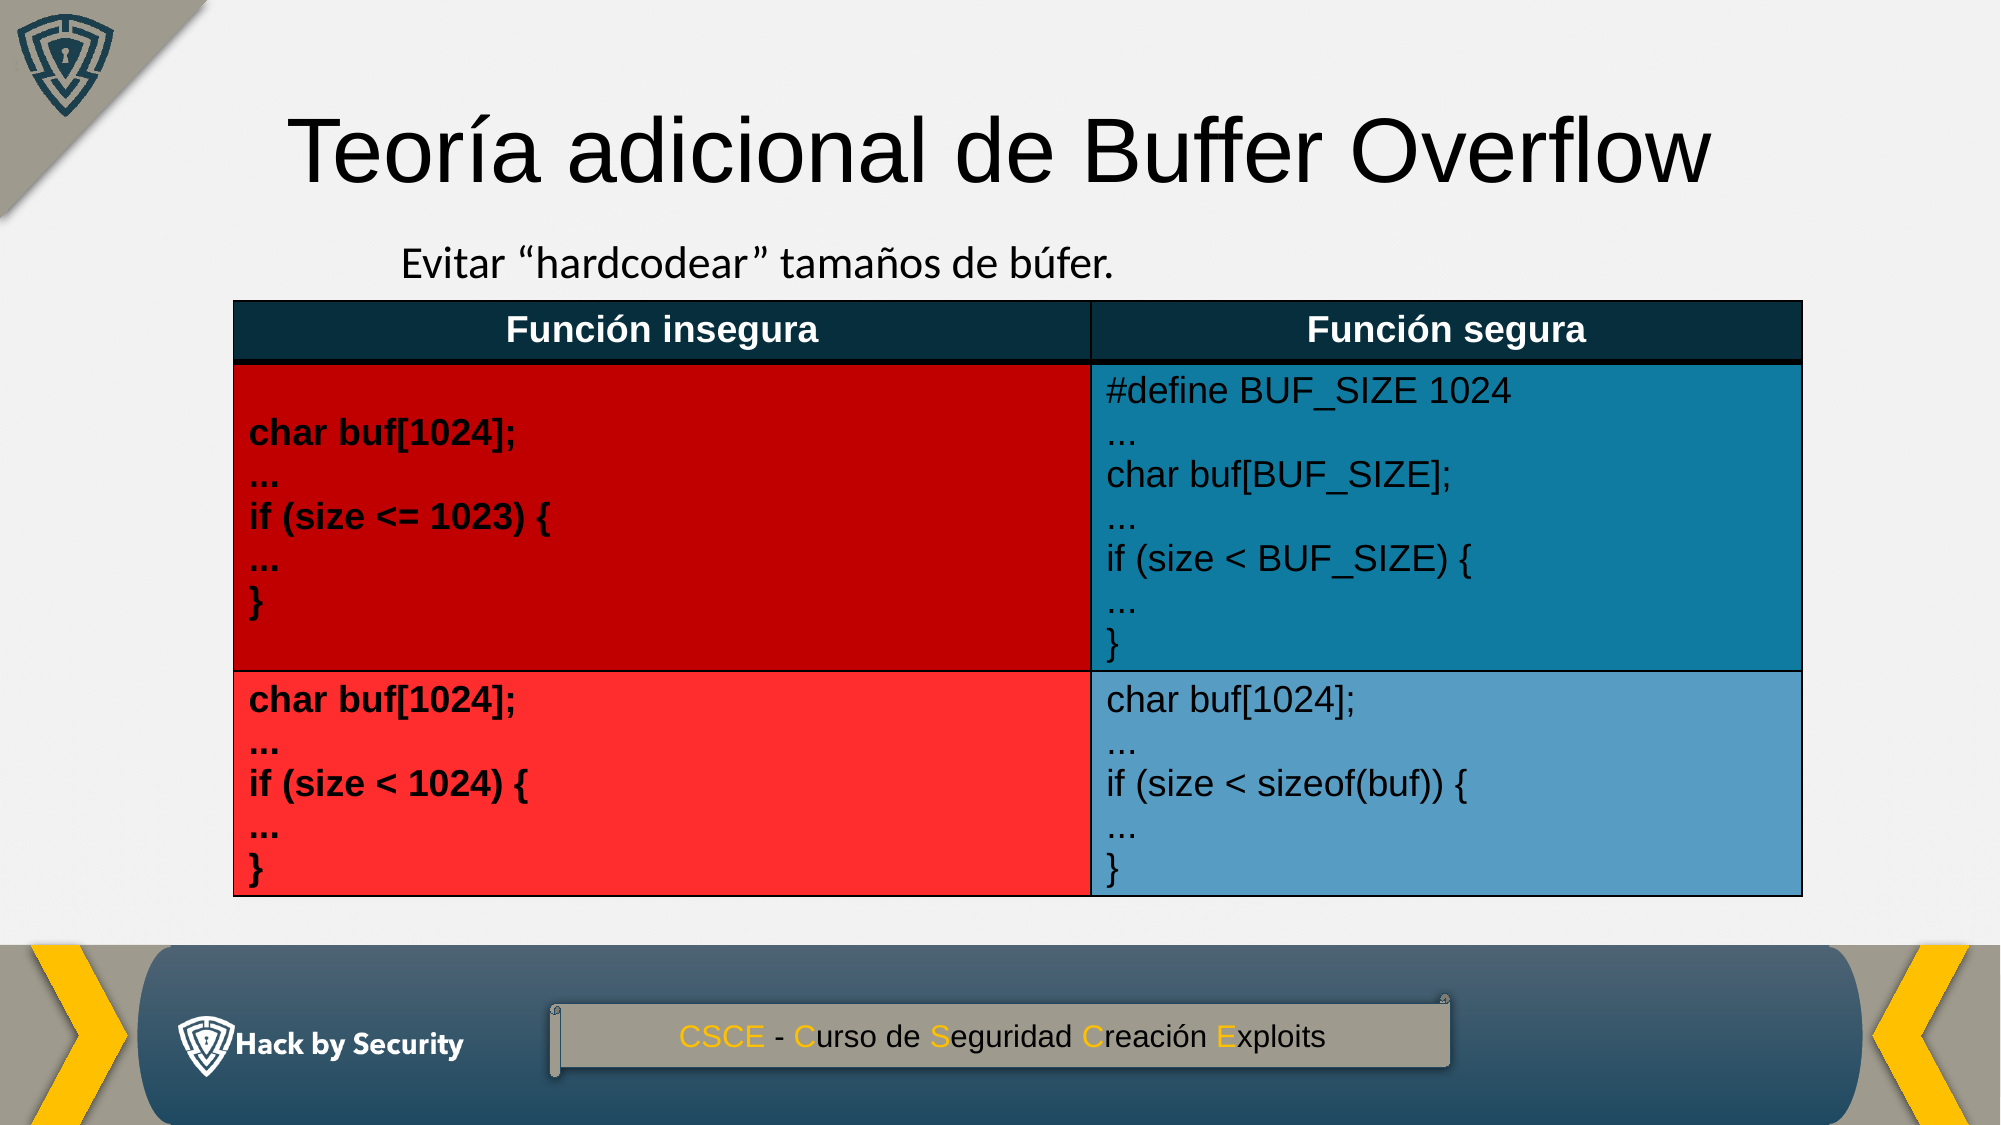

Teoría adicional de Buffer Overflow
Evitar “hardcodear” tamaños de búfer.
| Función insegura | Función segura |
| --- | --- |
| char buf[1024]; ... if (size <= 1023) { ... } | #define BUF\_SIZE 1024 ... char buf[BUF\_SIZE]; ... if (size < BUF\_SIZE) { ... } |
| char buf[1024]; ... if (size < 1024) { ... } | char buf[1024]; ... if (size < sizeof(buf)) { ... } |